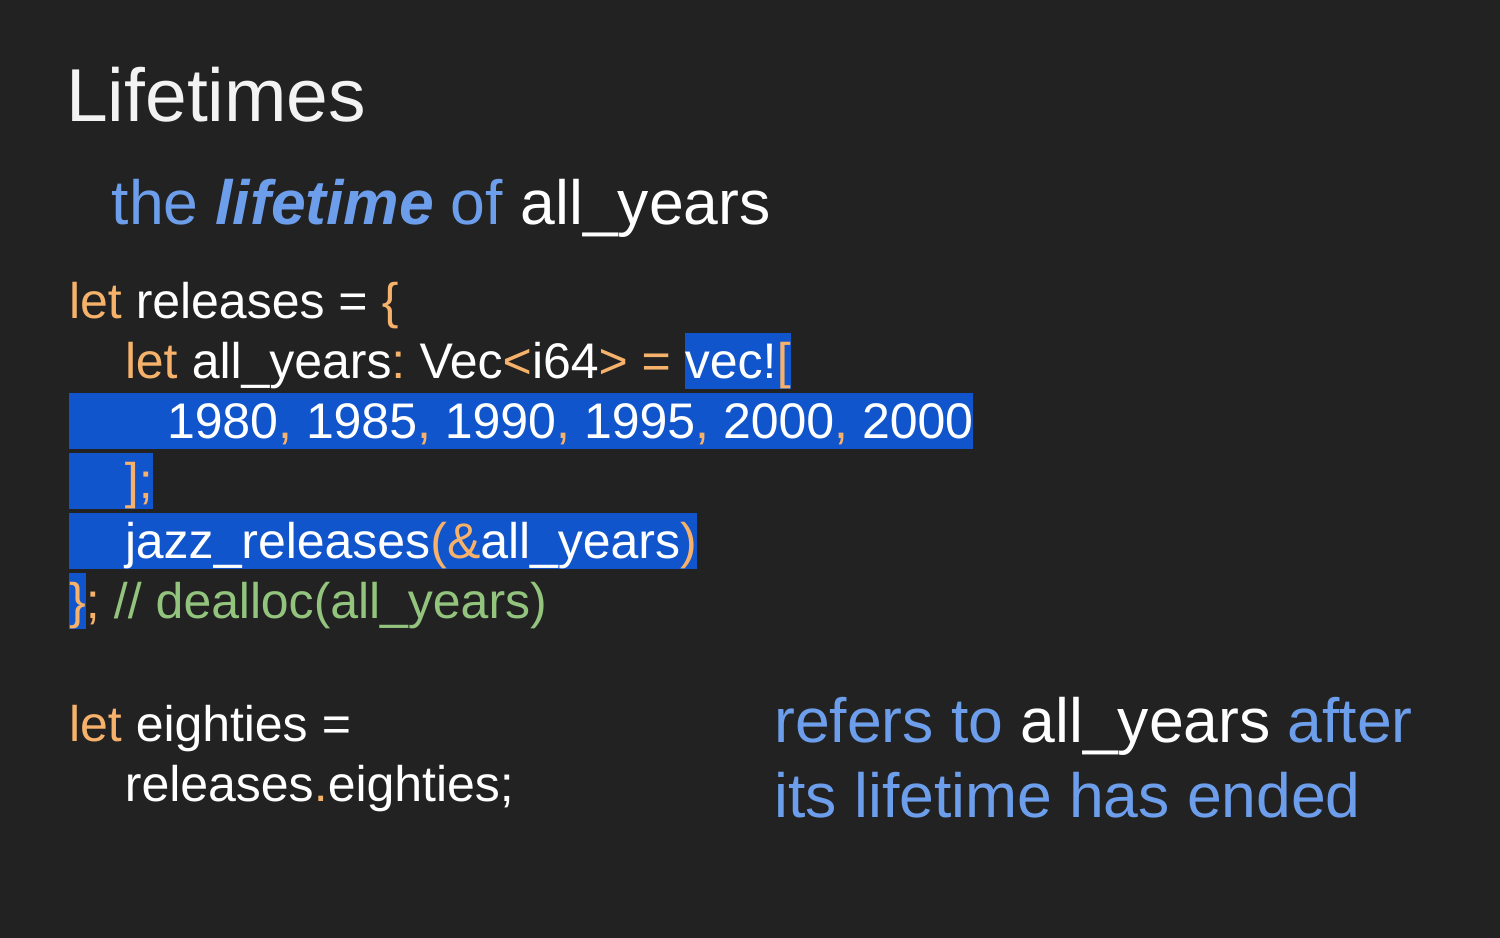

Lifetimes
the lifetime of all_years
let releases = {
    let all_years: Vec<i64> = vec![
       1980, 1985, 1990, 1995, 2000, 2000
    ];
    jazz_releases(&all_years)
}; // dealloc(all_years)
refers to all_years after its lifetime has ended
let eighties =
    releases.eighties;